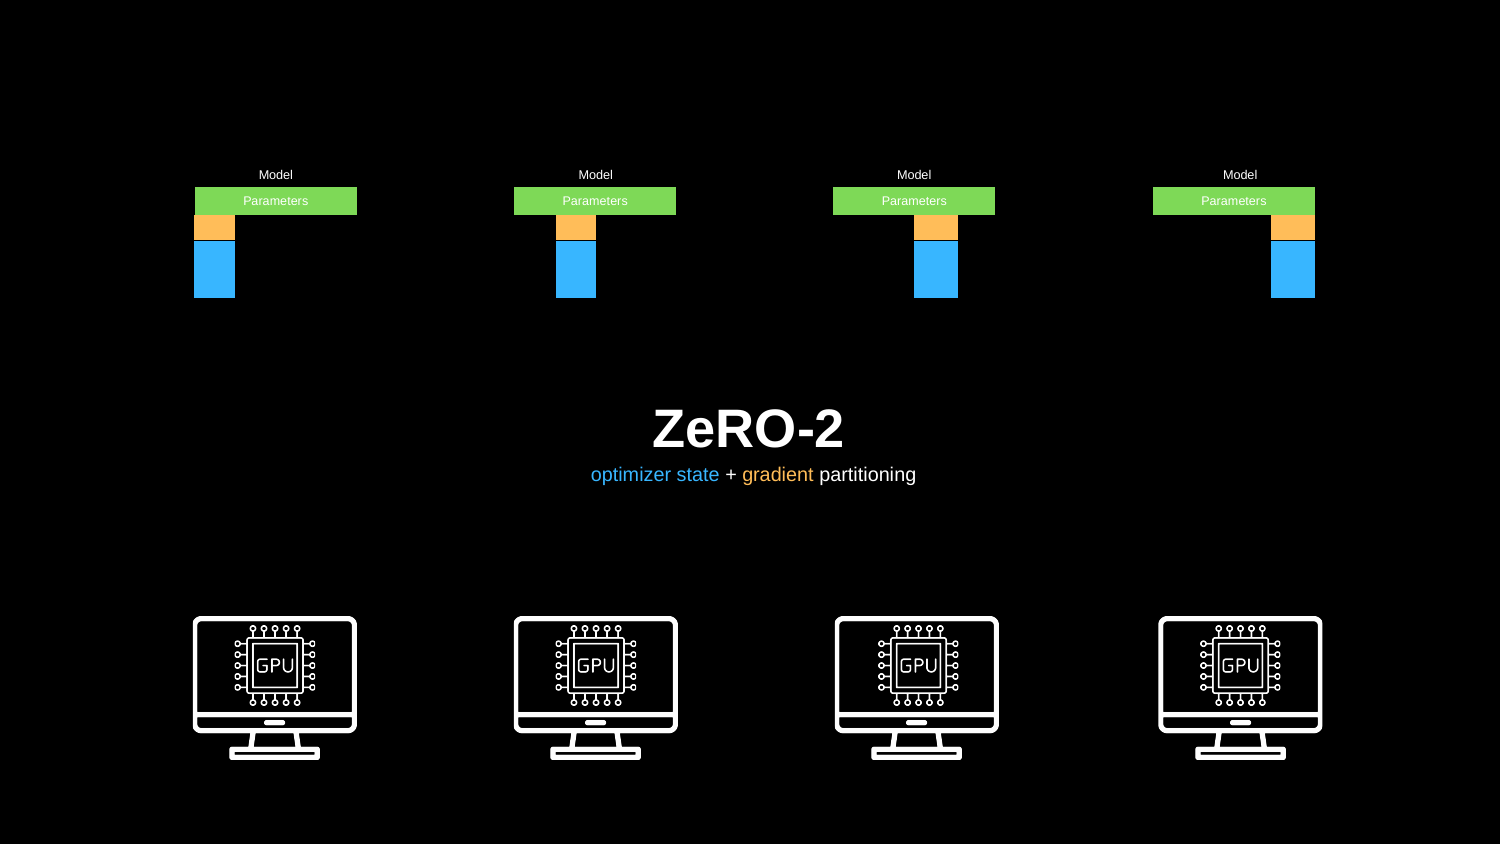

Model
Model
Model
Model

Parameters

Parameters

Parameters

Parameters

ZeRO-2
optimizer state + gradient partitioning